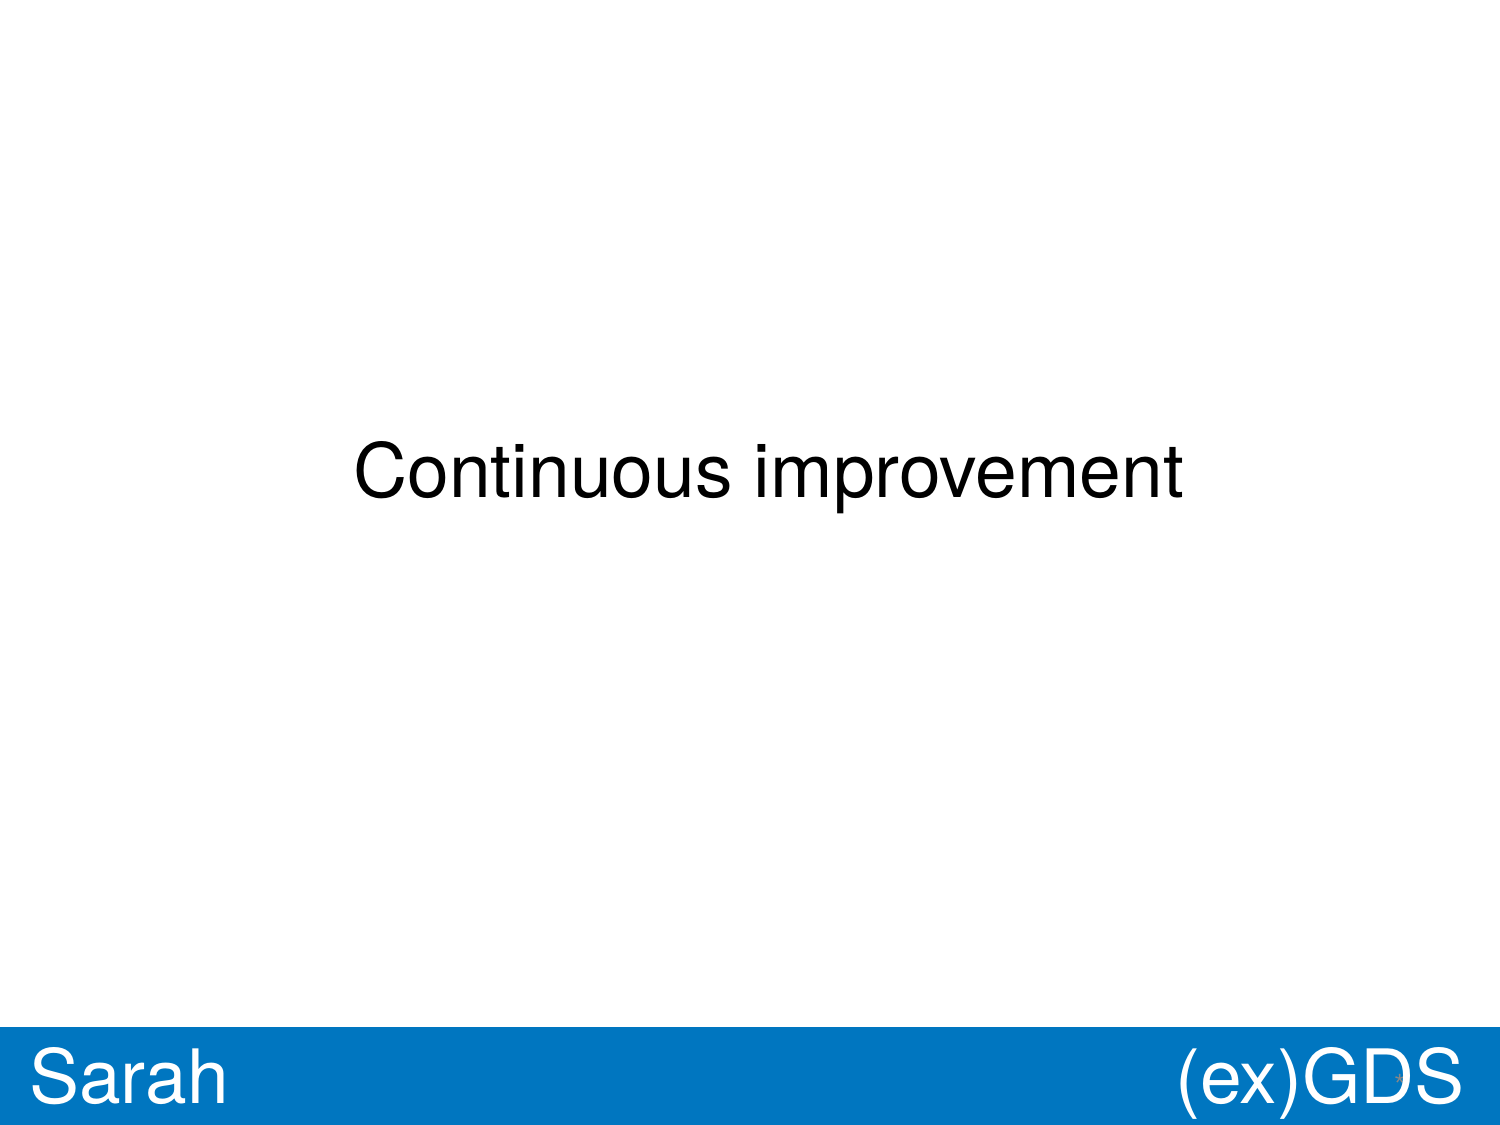

Continuous improvement

Sarah
(ex)GDS
GDS

Paul
*
*